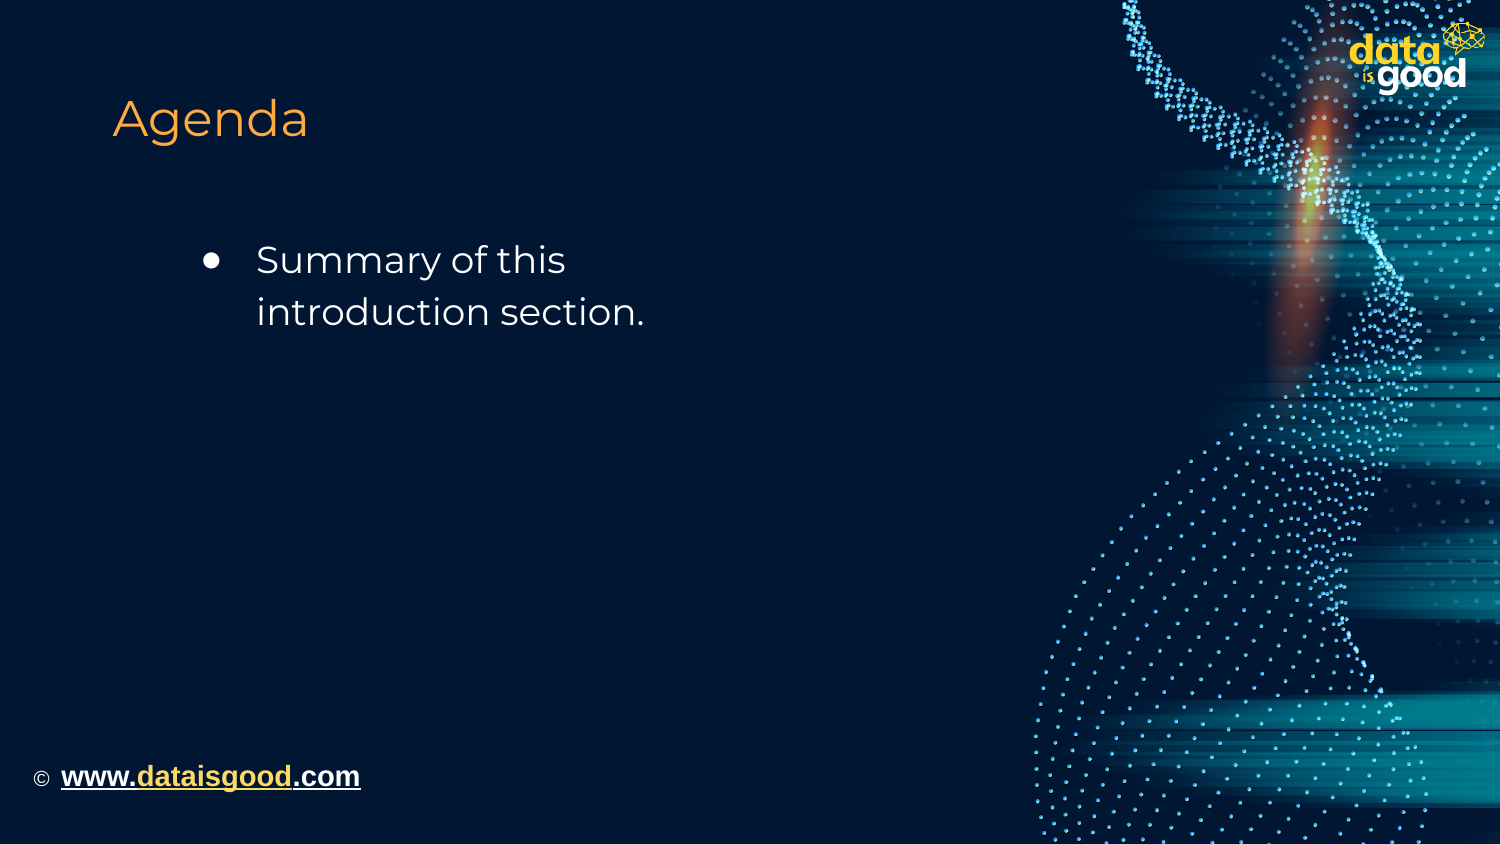

# Agenda
Summary of this introduction section.